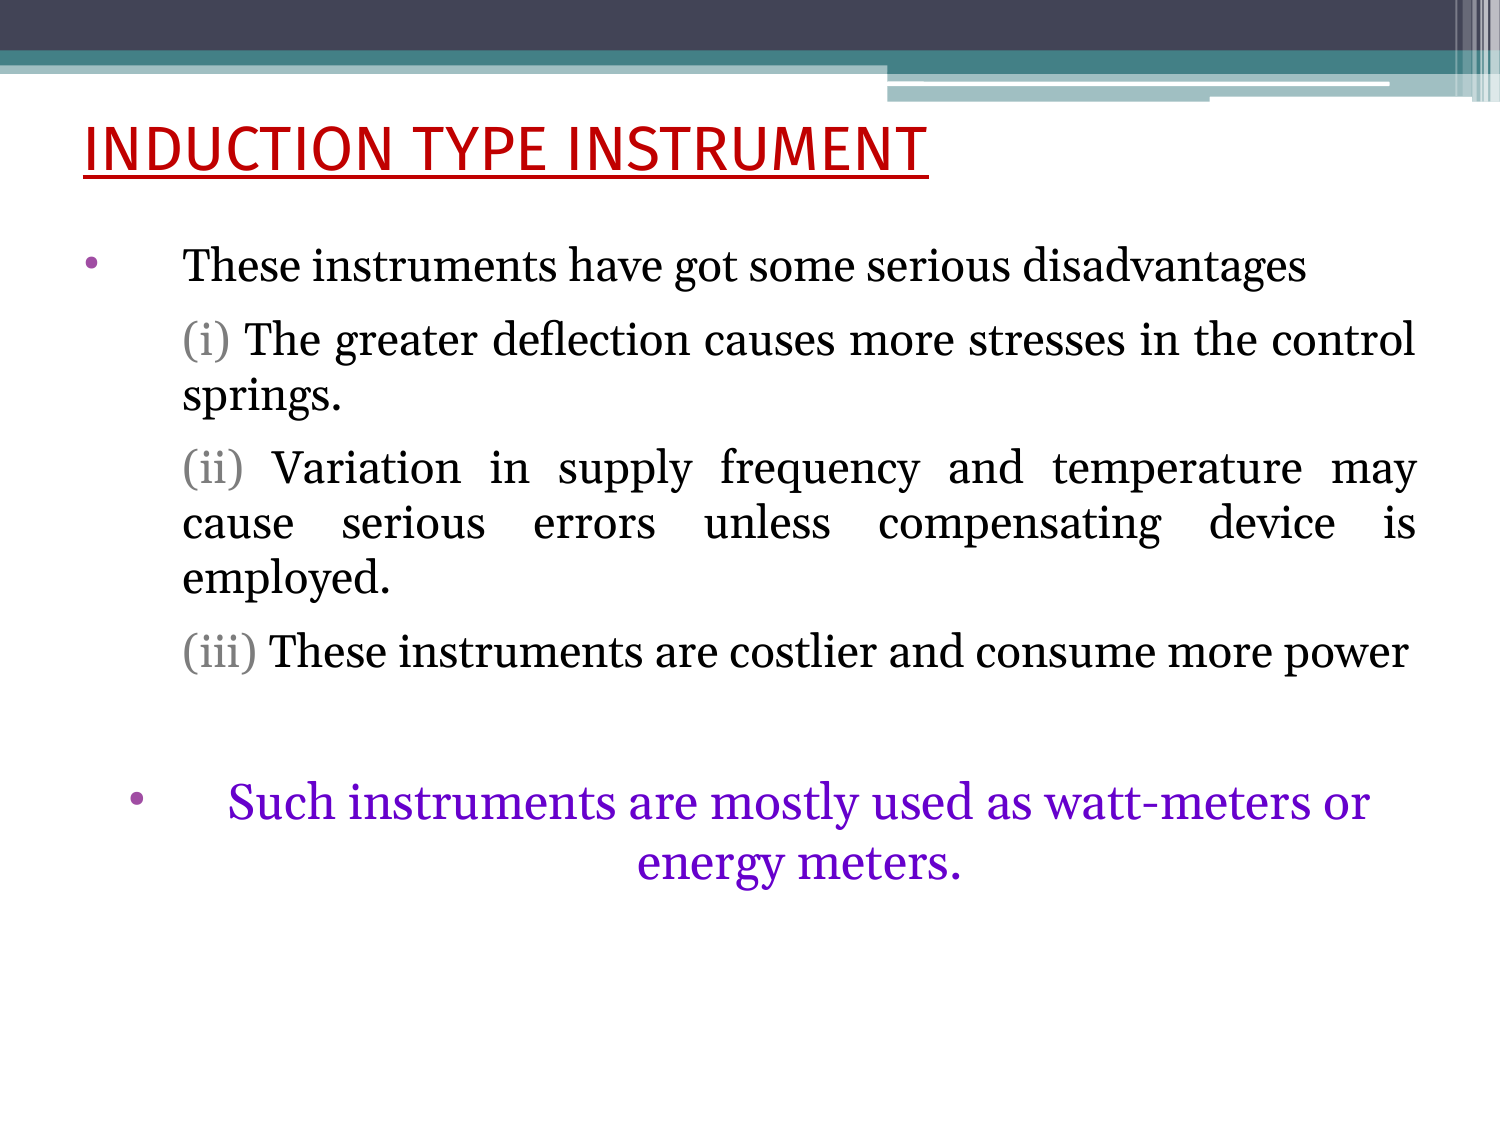

# INDUCTION TYPE INSTRUMENT
These instruments have got some serious disadvantages
	(i) The greater deflection causes more stresses in the control springs.
	(ii) Variation in supply frequency and temperature may cause serious errors unless compensating device is employed.
	(iii) These instruments are costlier and consume more power

Such instruments are mostly used as watt-meters or energy meters.